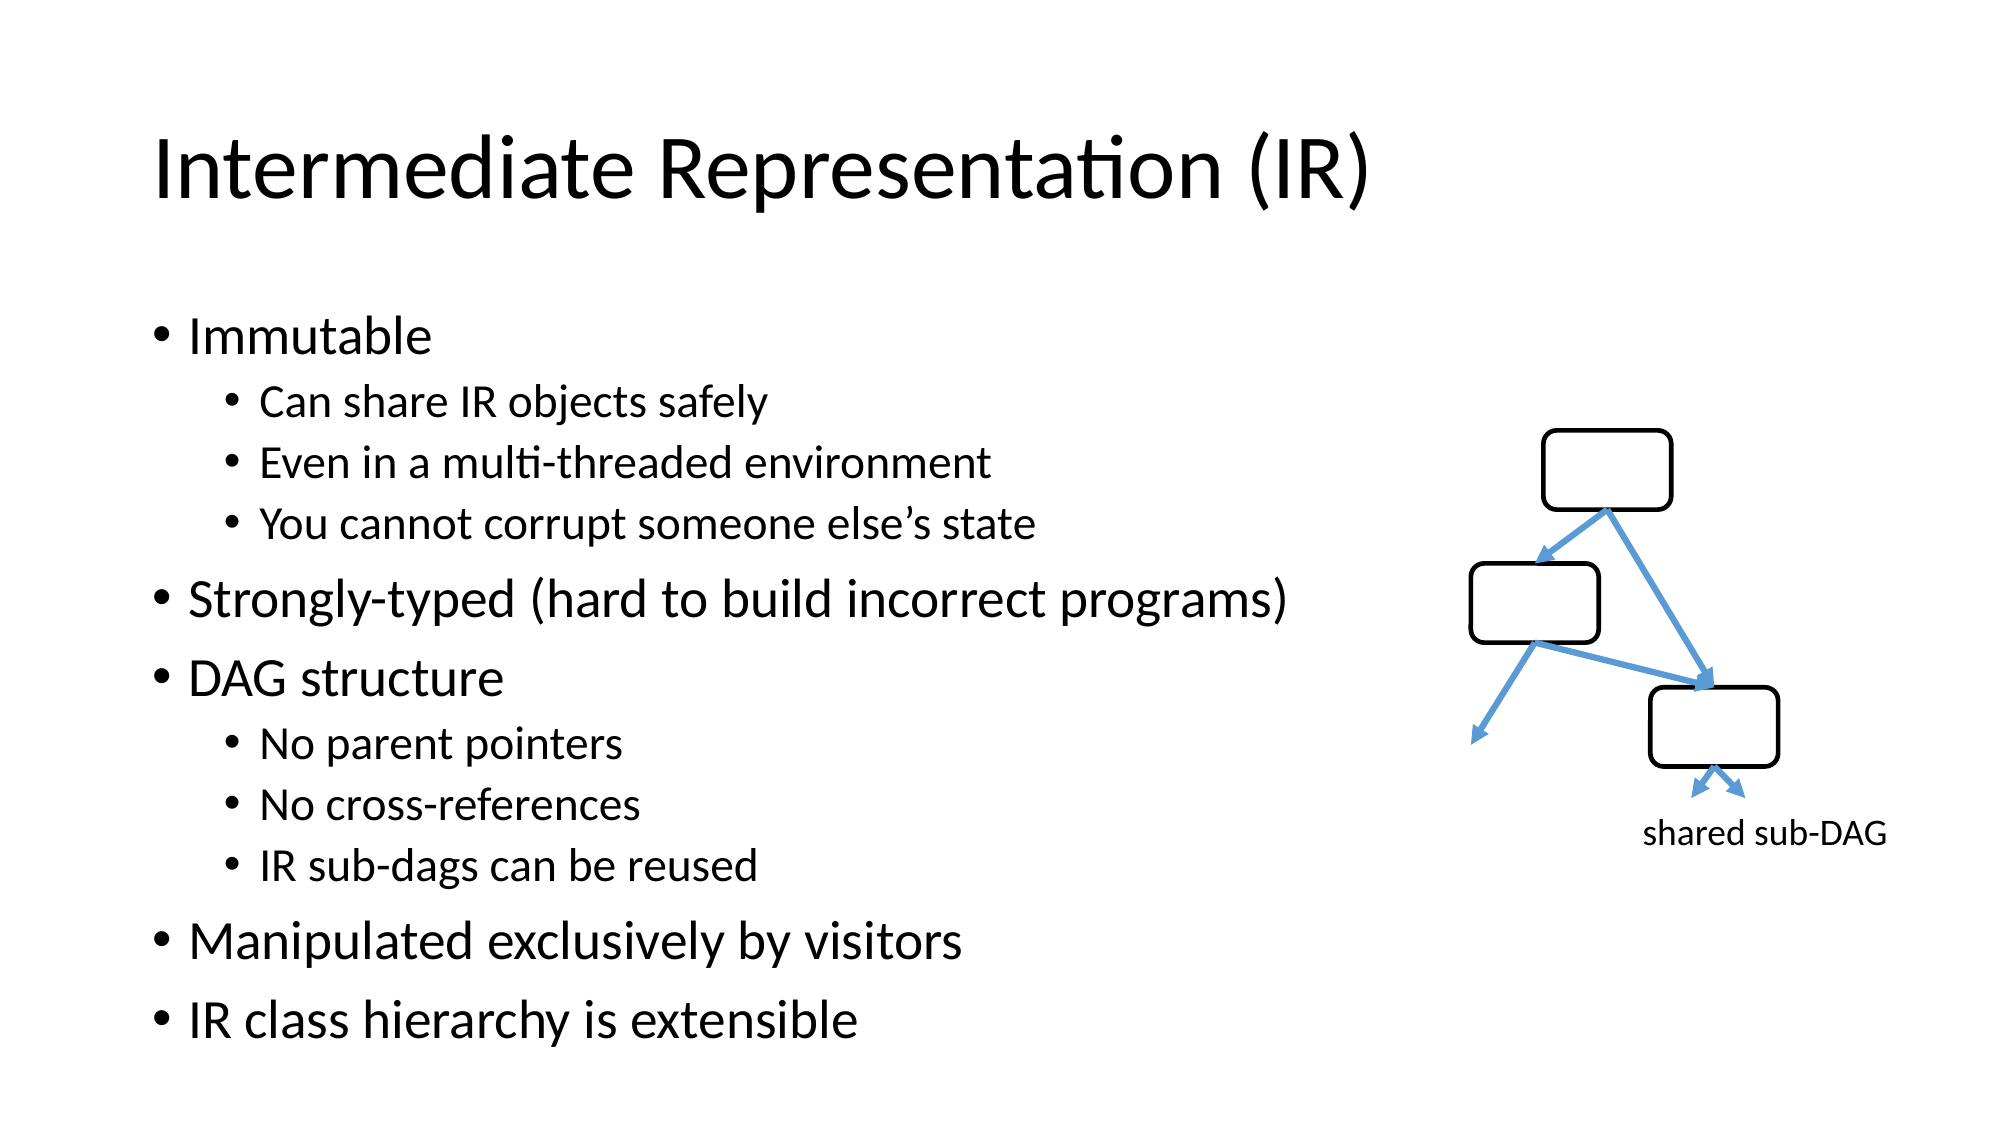

# Intermediate Representation (IR)
Immutable
Can share IR objects safely
Even in a multi-threaded environment
You cannot corrupt someone else’s state
Strongly-typed (hard to build incorrect programs)
DAG structure
No parent pointers
No cross-references
IR sub-dags can be reused
Manipulated exclusively by visitors
IR class hierarchy is extensible

shared sub-DAG